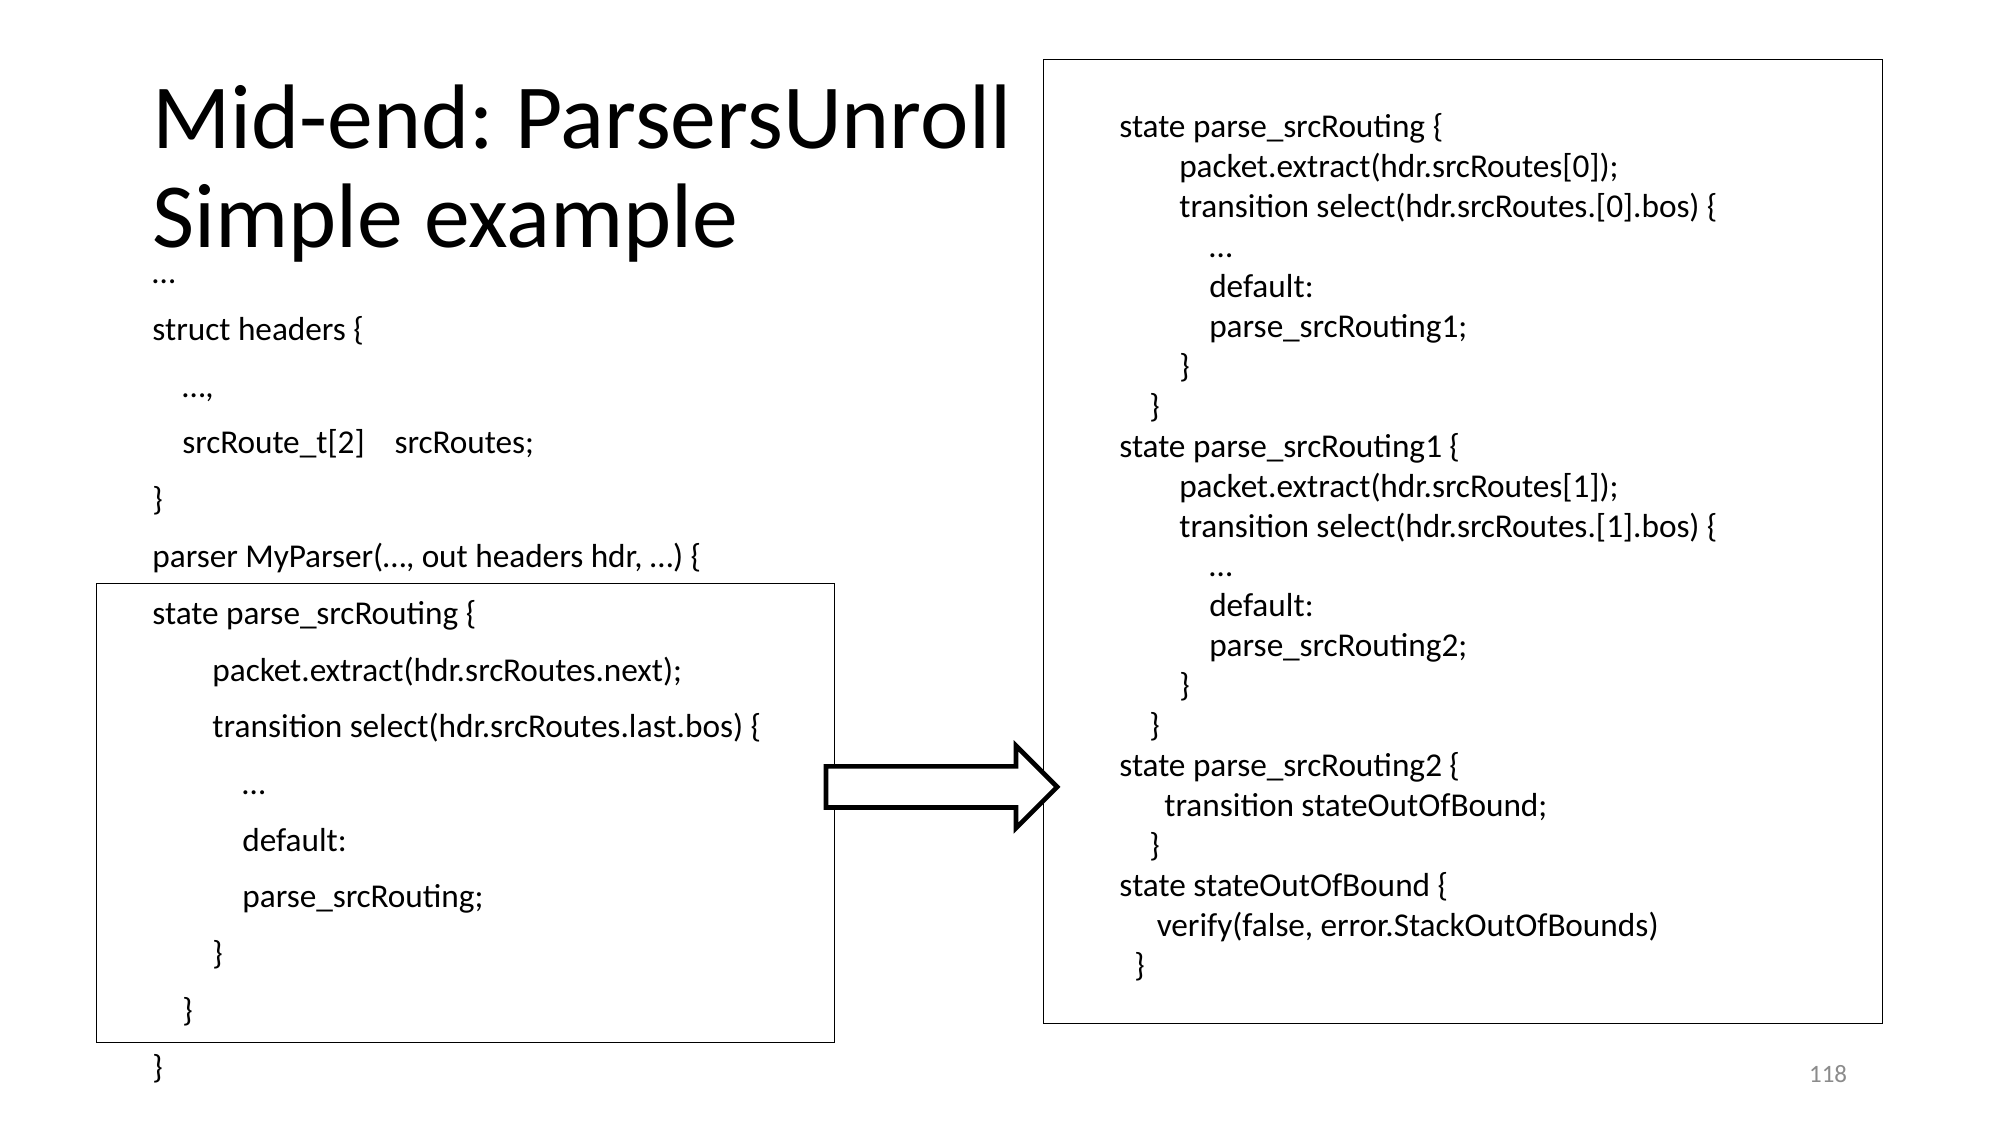

# Mid-end: ParsersUnroll Simple example

state parse_srcRouting {
        packet.extract(hdr.srcRoutes[0]);
        transition select(hdr.srcRoutes.[0].bos) {
            …
            default:
            parse_srcRouting1;
        }
    }
state parse_srcRouting1 {
        packet.extract(hdr.srcRoutes[1]);
        transition select(hdr.srcRoutes.[1].bos) {
            …
            default:
            parse_srcRouting2;
        }
    }
state parse_srcRouting2 {
      transition stateOutOfBound;
    }
state stateOutOfBound {
     verify(false, error.StackOutOfBounds)
  }

…
struct headers {
    …,
    srcRoute_t[2]    srcRoutes;
}
parser MyParser(…, out headers hdr, …) {
state parse_srcRouting {
        packet.extract(hdr.srcRoutes.next);
        transition select(hdr.srcRoutes.last.bos) {
            …
            default:
            parse_srcRouting;
        }
    }
}

118